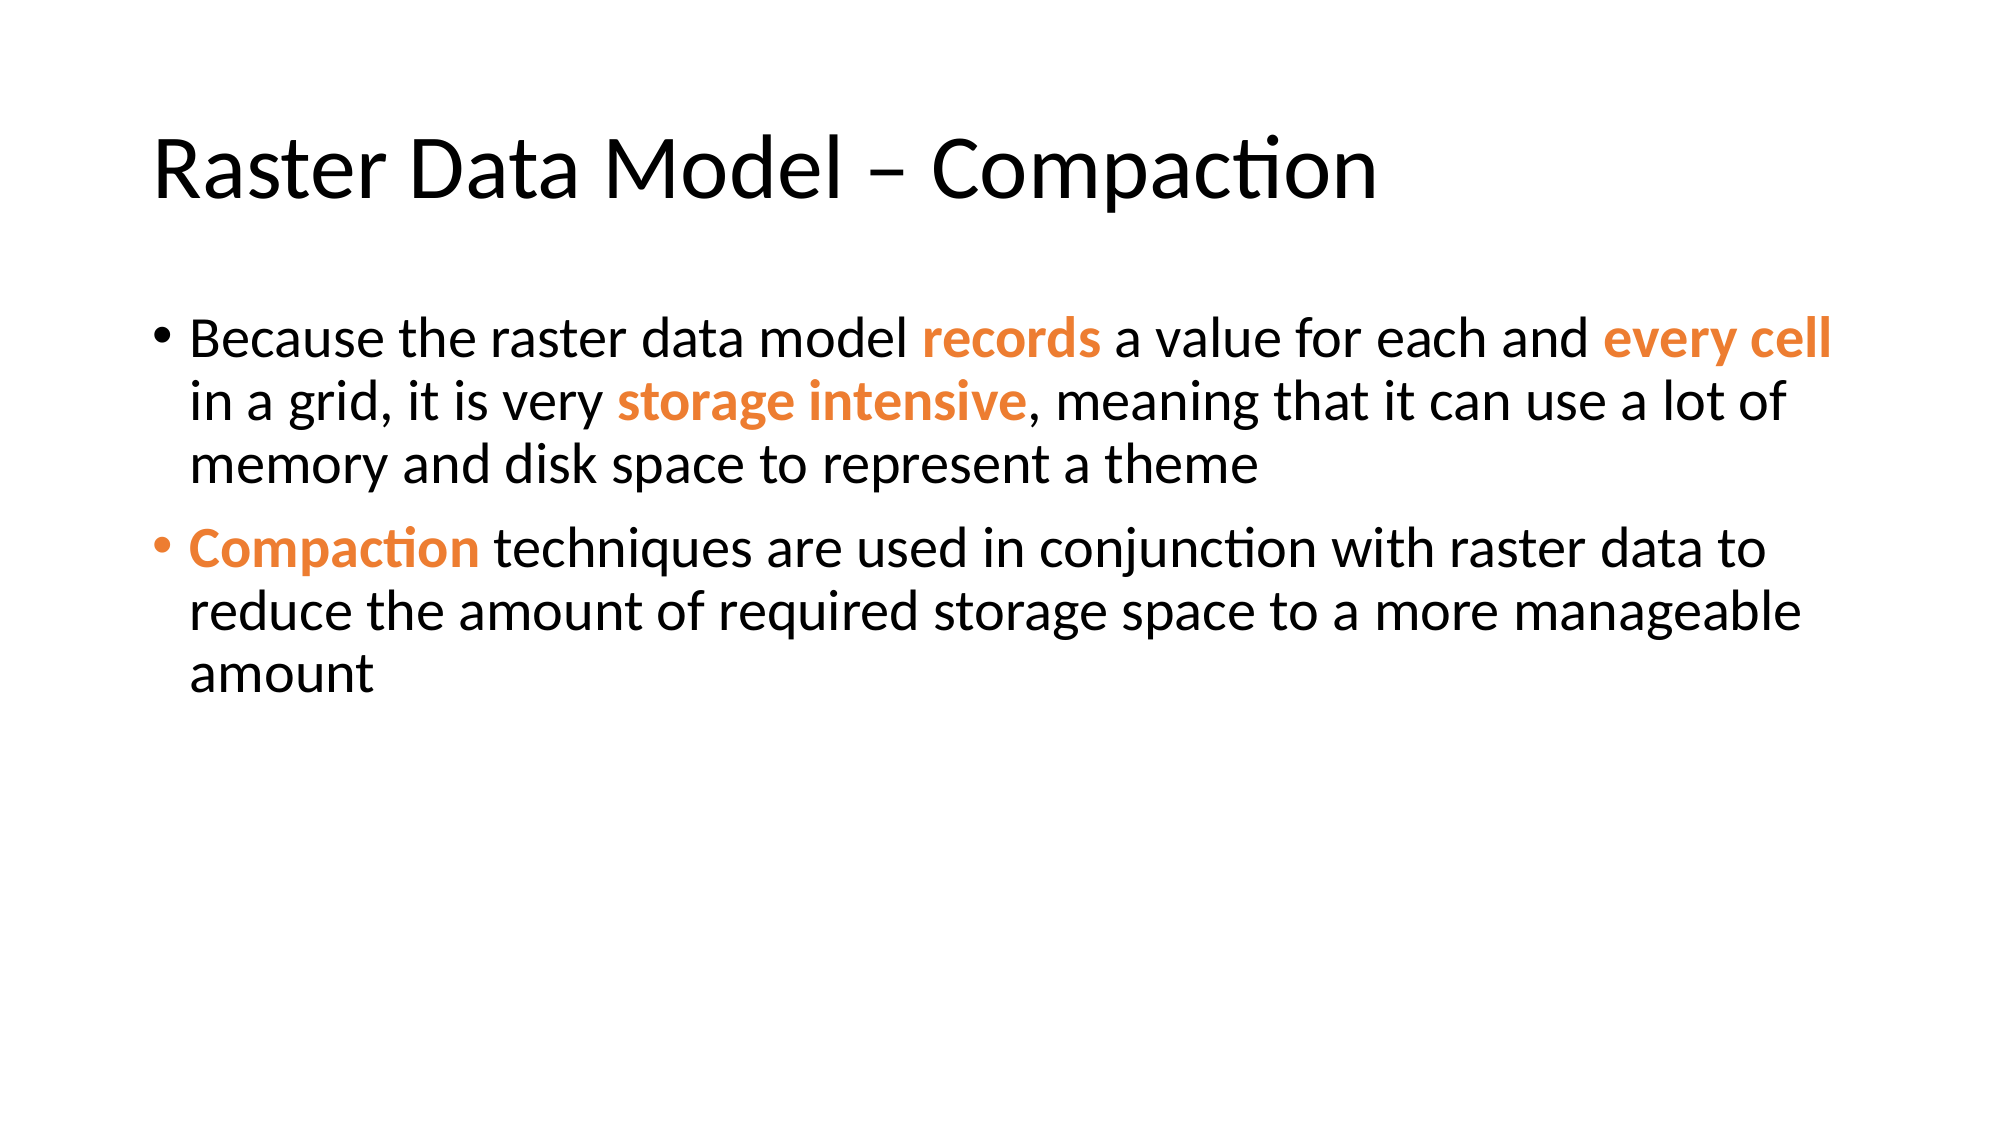

# Raster Data Model – Compaction
Because the raster data model records a value for each and every cell in a grid, it is very storage intensive, meaning that it can use a lot of memory and disk space to represent a theme
Compaction techniques are used in conjunction with raster data to reduce the amount of required storage space to a more manageable amount